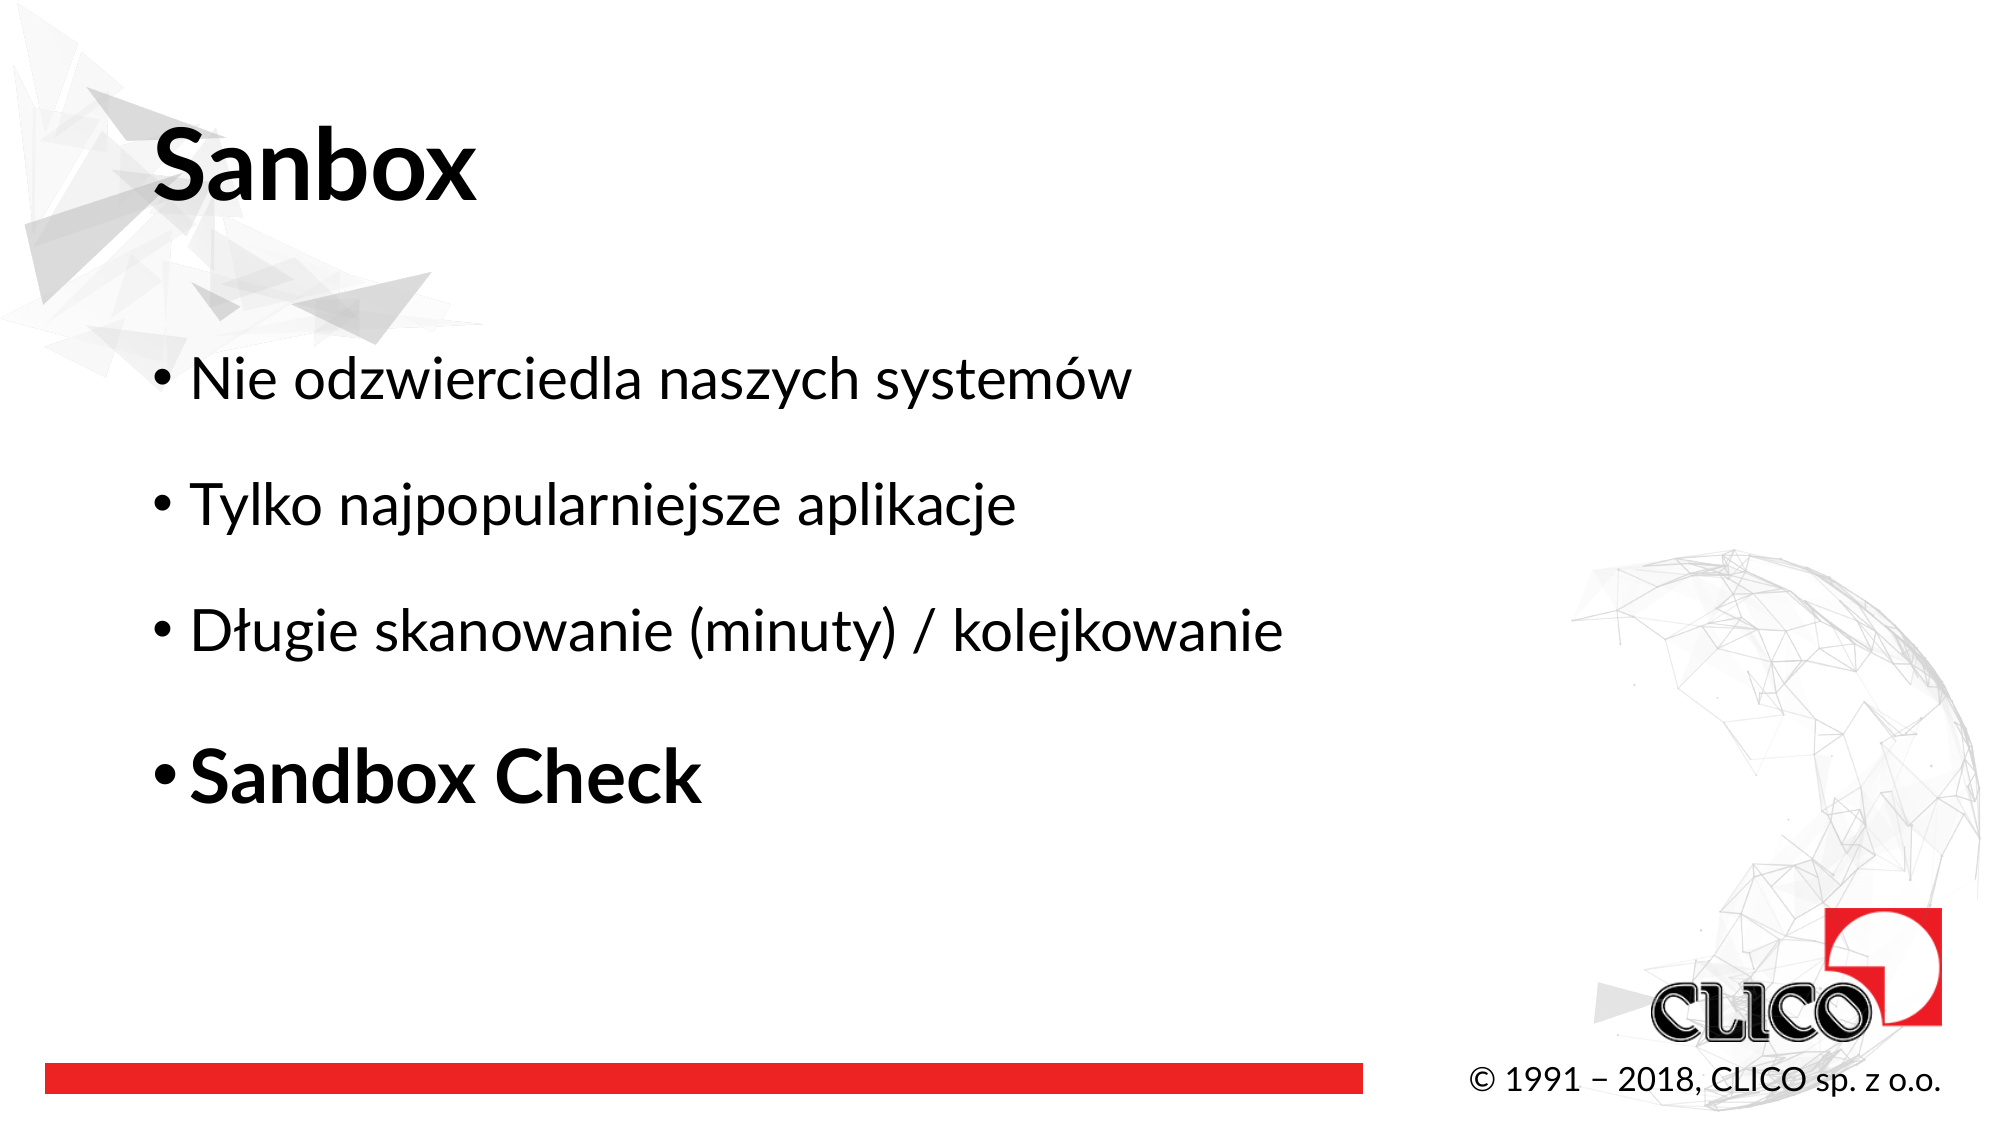

# Sanbox
Nie odzwierciedla naszych systemów
Tylko najpopularniejsze aplikacje
Długie skanowanie (minuty) / kolejkowanie
Sandbox Check